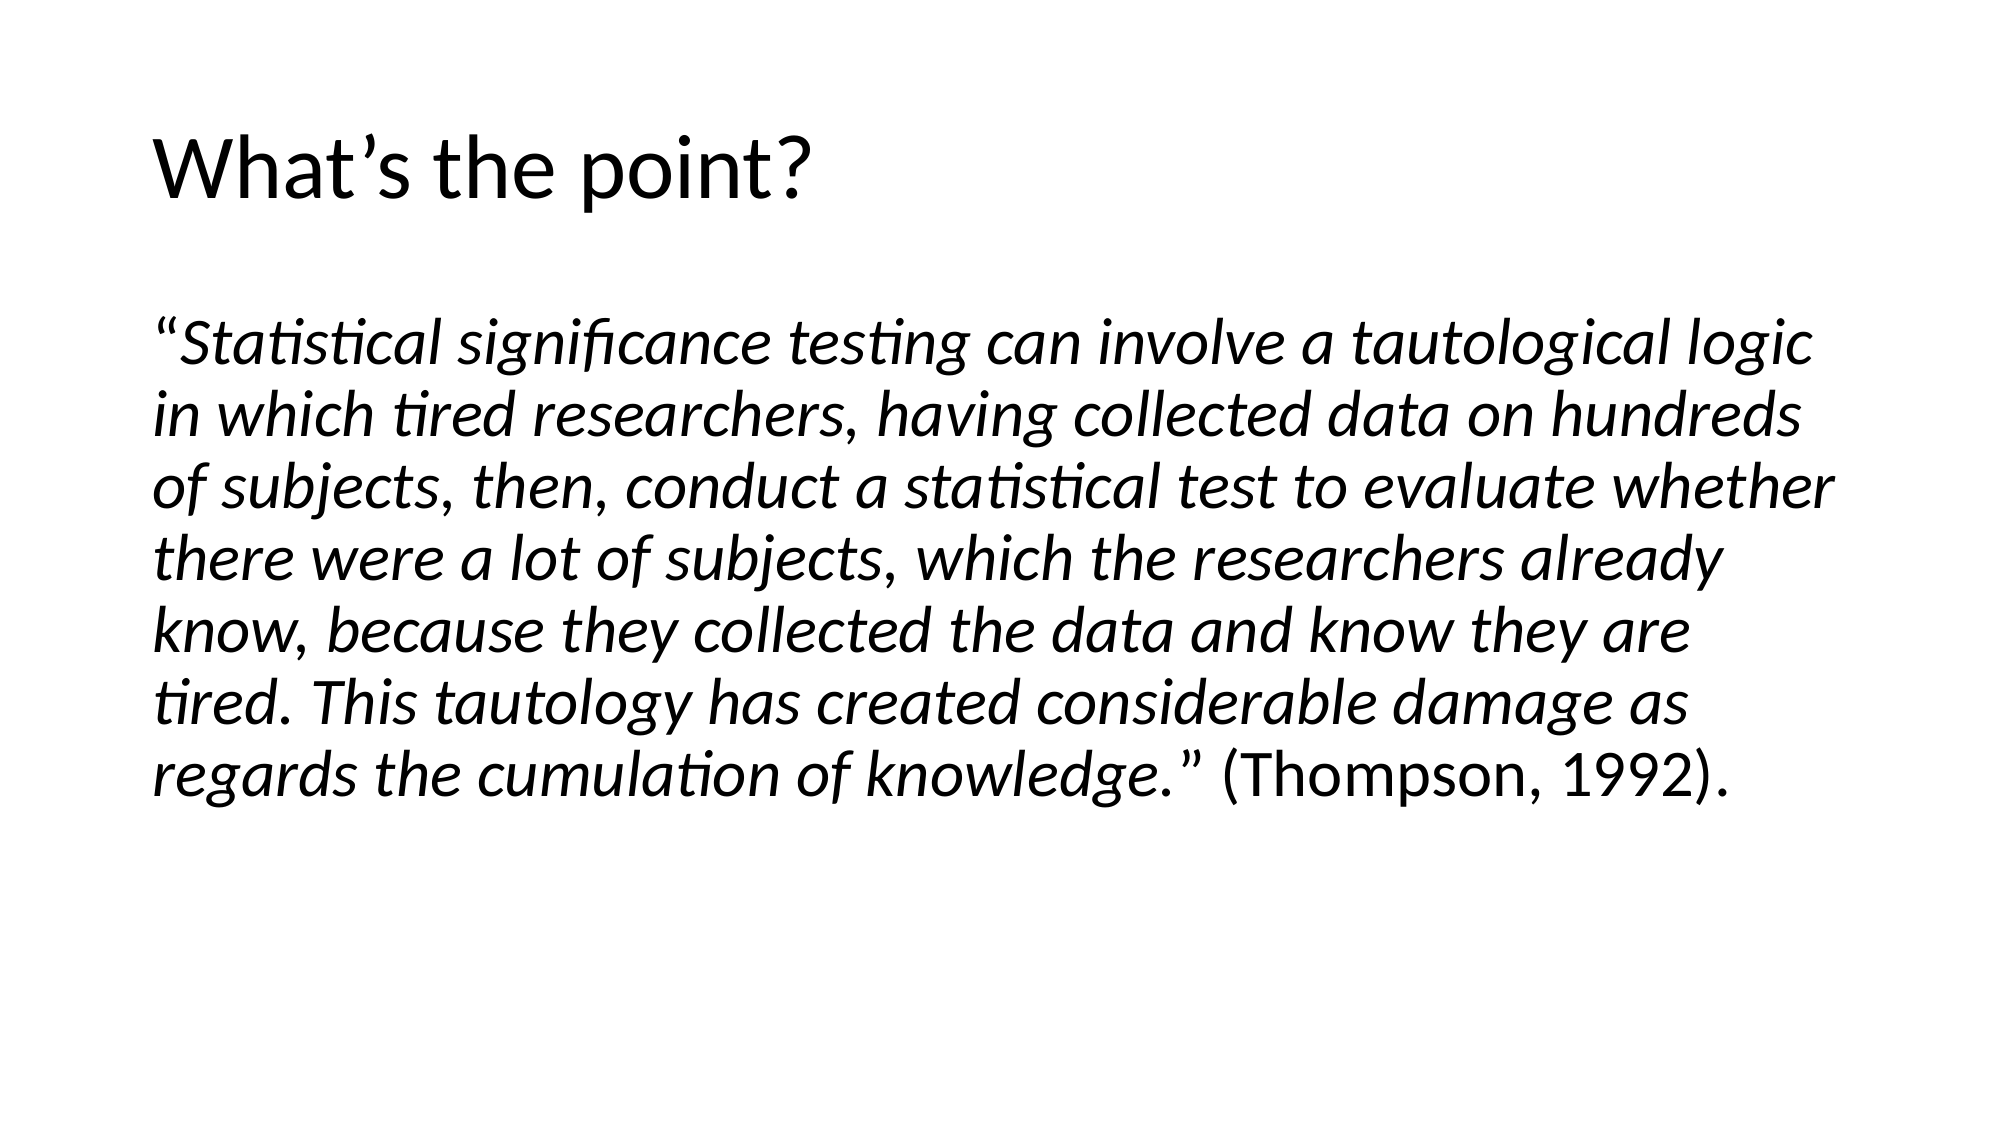

# What’s the point?
“Statistical significance testing can involve a tautological logic in which tired researchers, having collected data on hundreds of subjects, then, conduct a statistical test to evaluate whether there were a lot of subjects, which the researchers already know, because they collected the data and know they are tired. This tautology has created considerable damage as regards the cumulation of knowledge.” (Thompson, 1992).